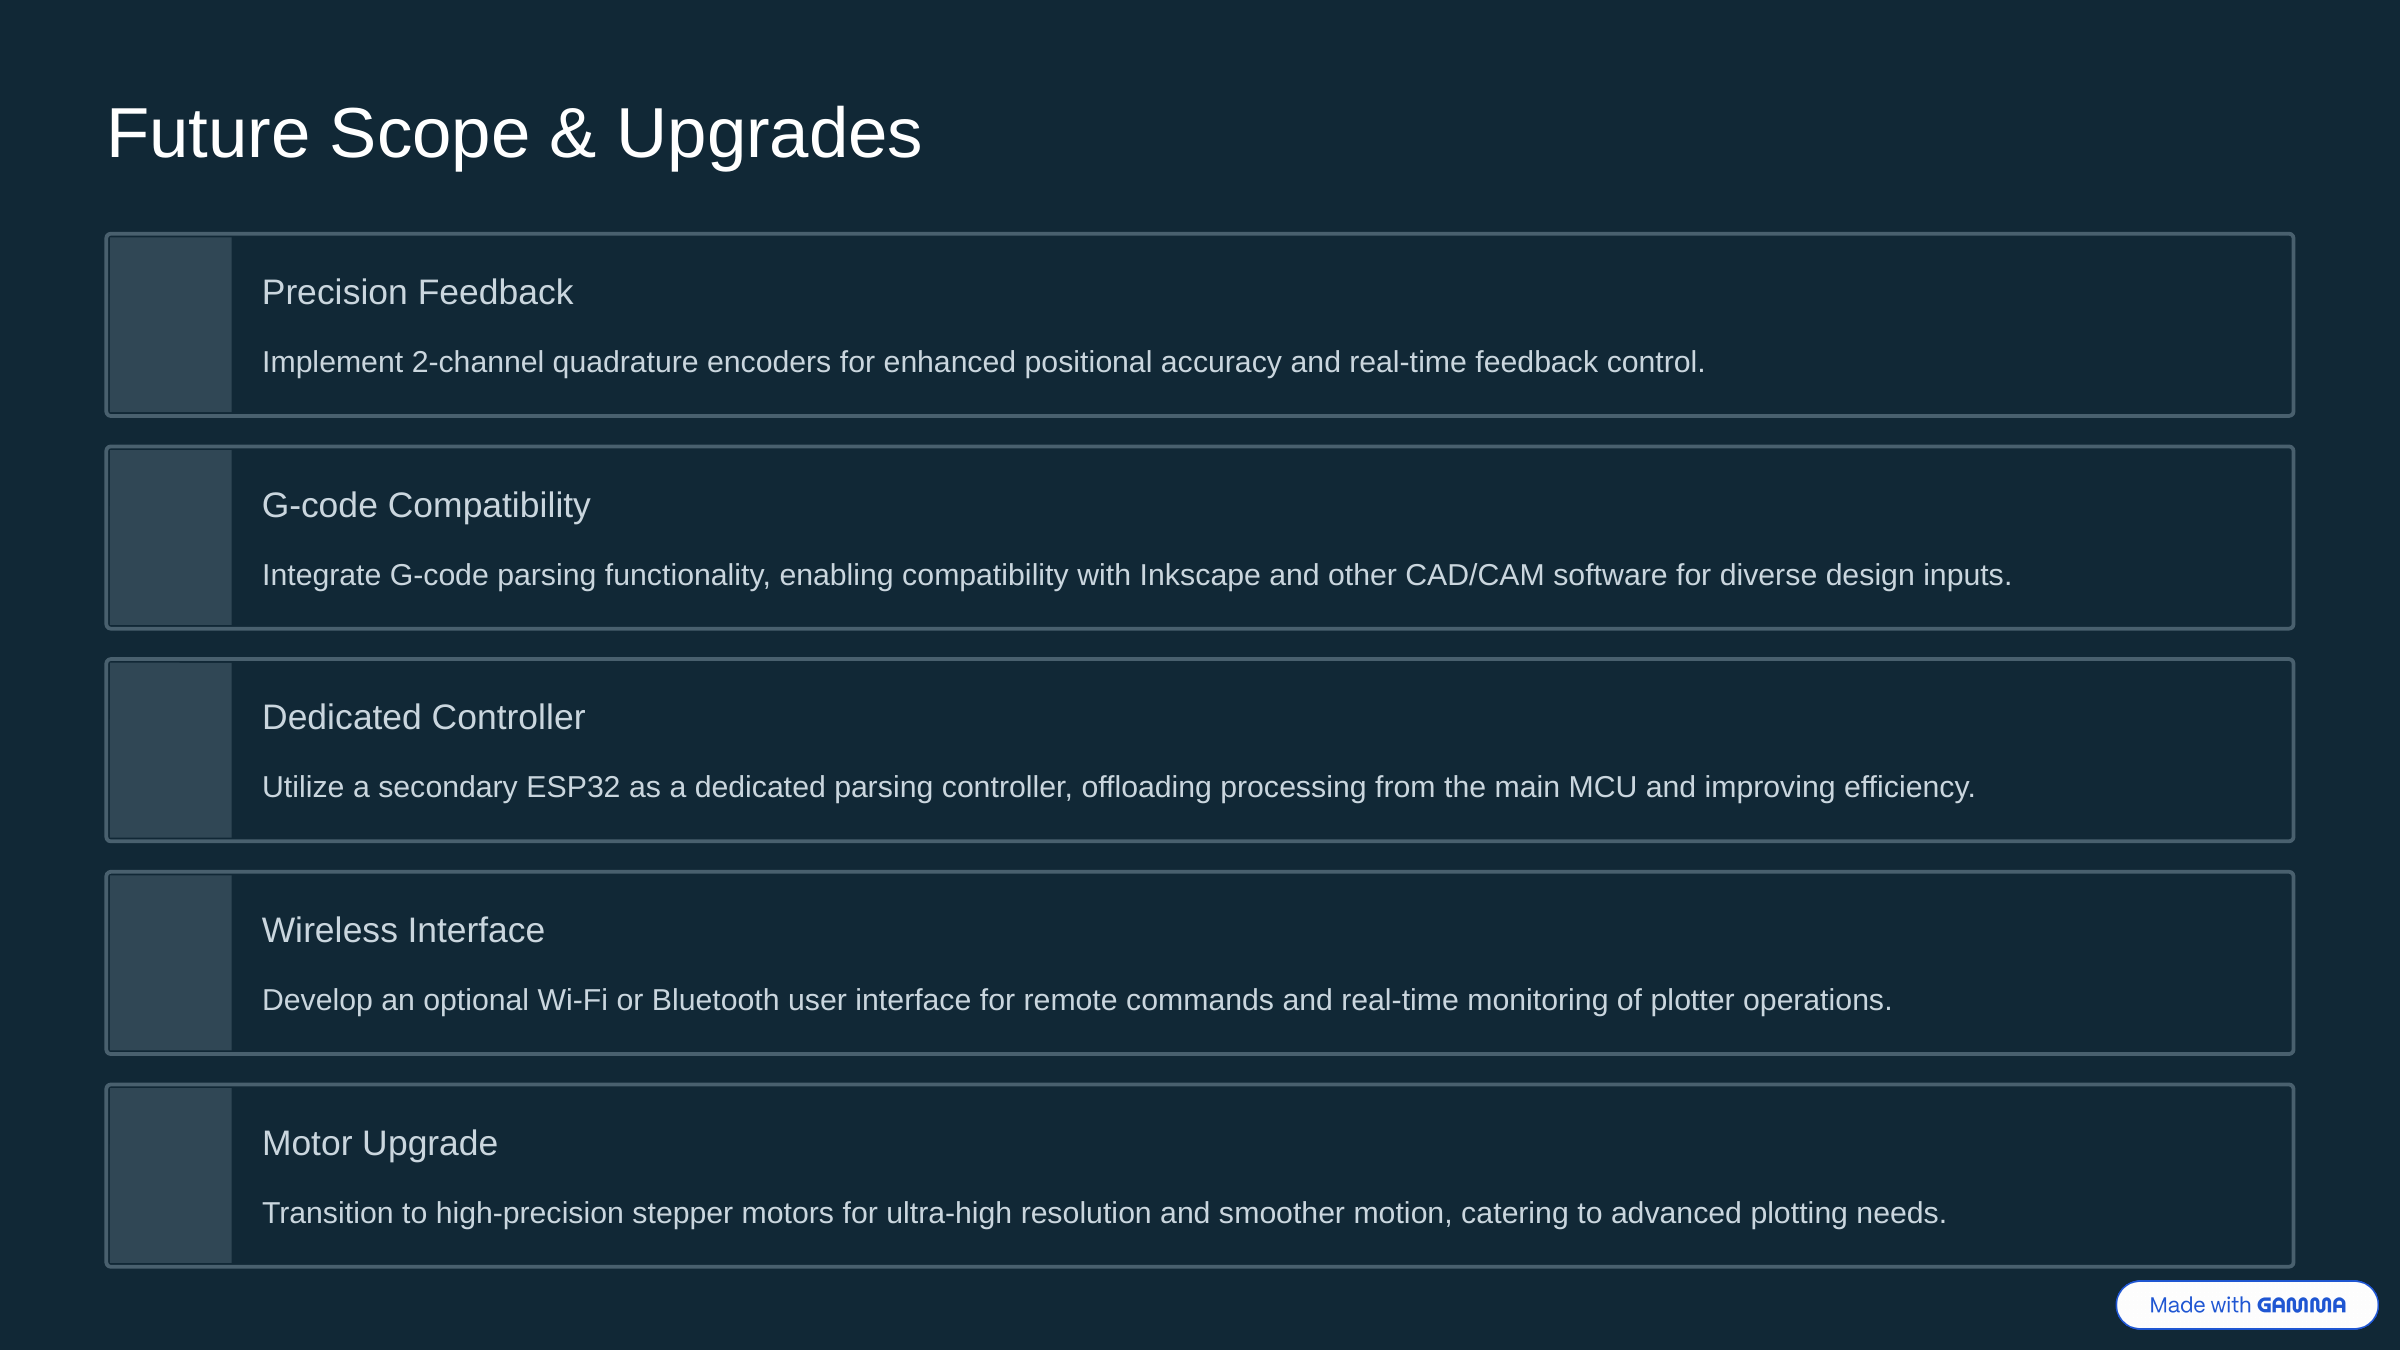

Future Scope & Upgrades

Precision Feedback
Implement 2-channel quadrature encoders for enhanced positional accuracy and real-time feedback control.

G-code Compatibility
Integrate G-code parsing functionality, enabling compatibility with Inkscape and other CAD/CAM software for diverse design inputs.

Dedicated Controller
Utilize a secondary ESP32 as a dedicated parsing controller, offloading processing from the main MCU and improving efficiency.

Wireless Interface
Develop an optional Wi-Fi or Bluetooth user interface for remote commands and real-time monitoring of plotter operations.

Motor Upgrade
Transition to high-precision stepper motors for ultra-high resolution and smoother motion, catering to advanced plotting needs.